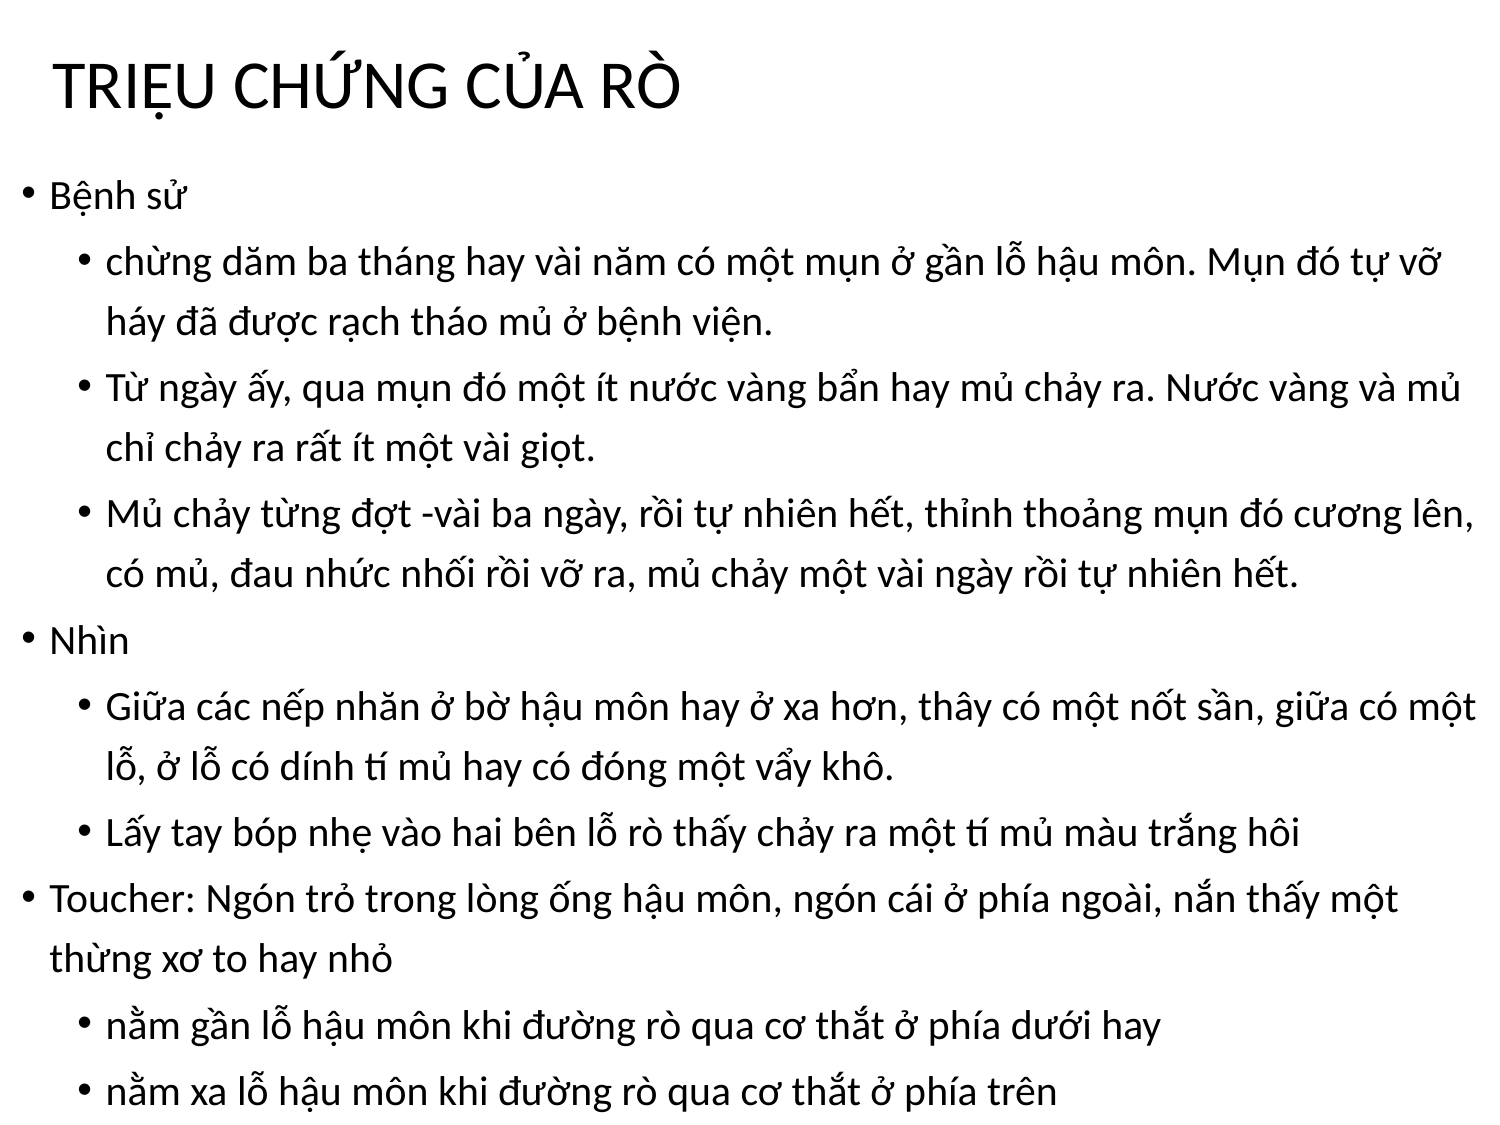

# TRIỆU CHỨNG CỦA RÒ
Bệnh sử
chừng dăm ba tháng hay vài năm có một mụn ở gần lỗ hậu môn. Mụn đó tự vỡ háy đã được rạch tháo mủ ở bệnh viện.
Từ ngày ấy, qua mụn đó một ít nước vàng bẩn hay mủ chảy ra. Nước vàng và mủ chỉ chảy ra rất ít một vài giọt.
Mủ chảy từng đợt -vài ba ngày, rồi tự nhiên hết, thỉnh thoảng mụn đó cương lên, có mủ, đau nhức nhối rồi vỡ ra, mủ chảy một vài ngày rồi tự nhiên hết.
Nhìn
Giữa các nếp nhăn ở bờ hậu môn hay ở xa hơn, thây có một nốt sần, giữa có một lỗ, ở lỗ có dính tí mủ hay có đóng một vẩy khô.
Lấy tay bóp nhẹ vào hai bên lỗ rò thấy chảy ra một tí mủ màu trắng hôi
Toucher: Ngón trỏ trong lòng ống hậu môn, ngón cái ở phía ngoài, nắn thấy một thừng xơ to hay nhỏ
nằm gần lỗ hậu môn khi đường rò qua cơ thắt ở phía dưới hay
nằm xa lỗ hậu môn khi đường rò qua cơ thắt ở phía trên